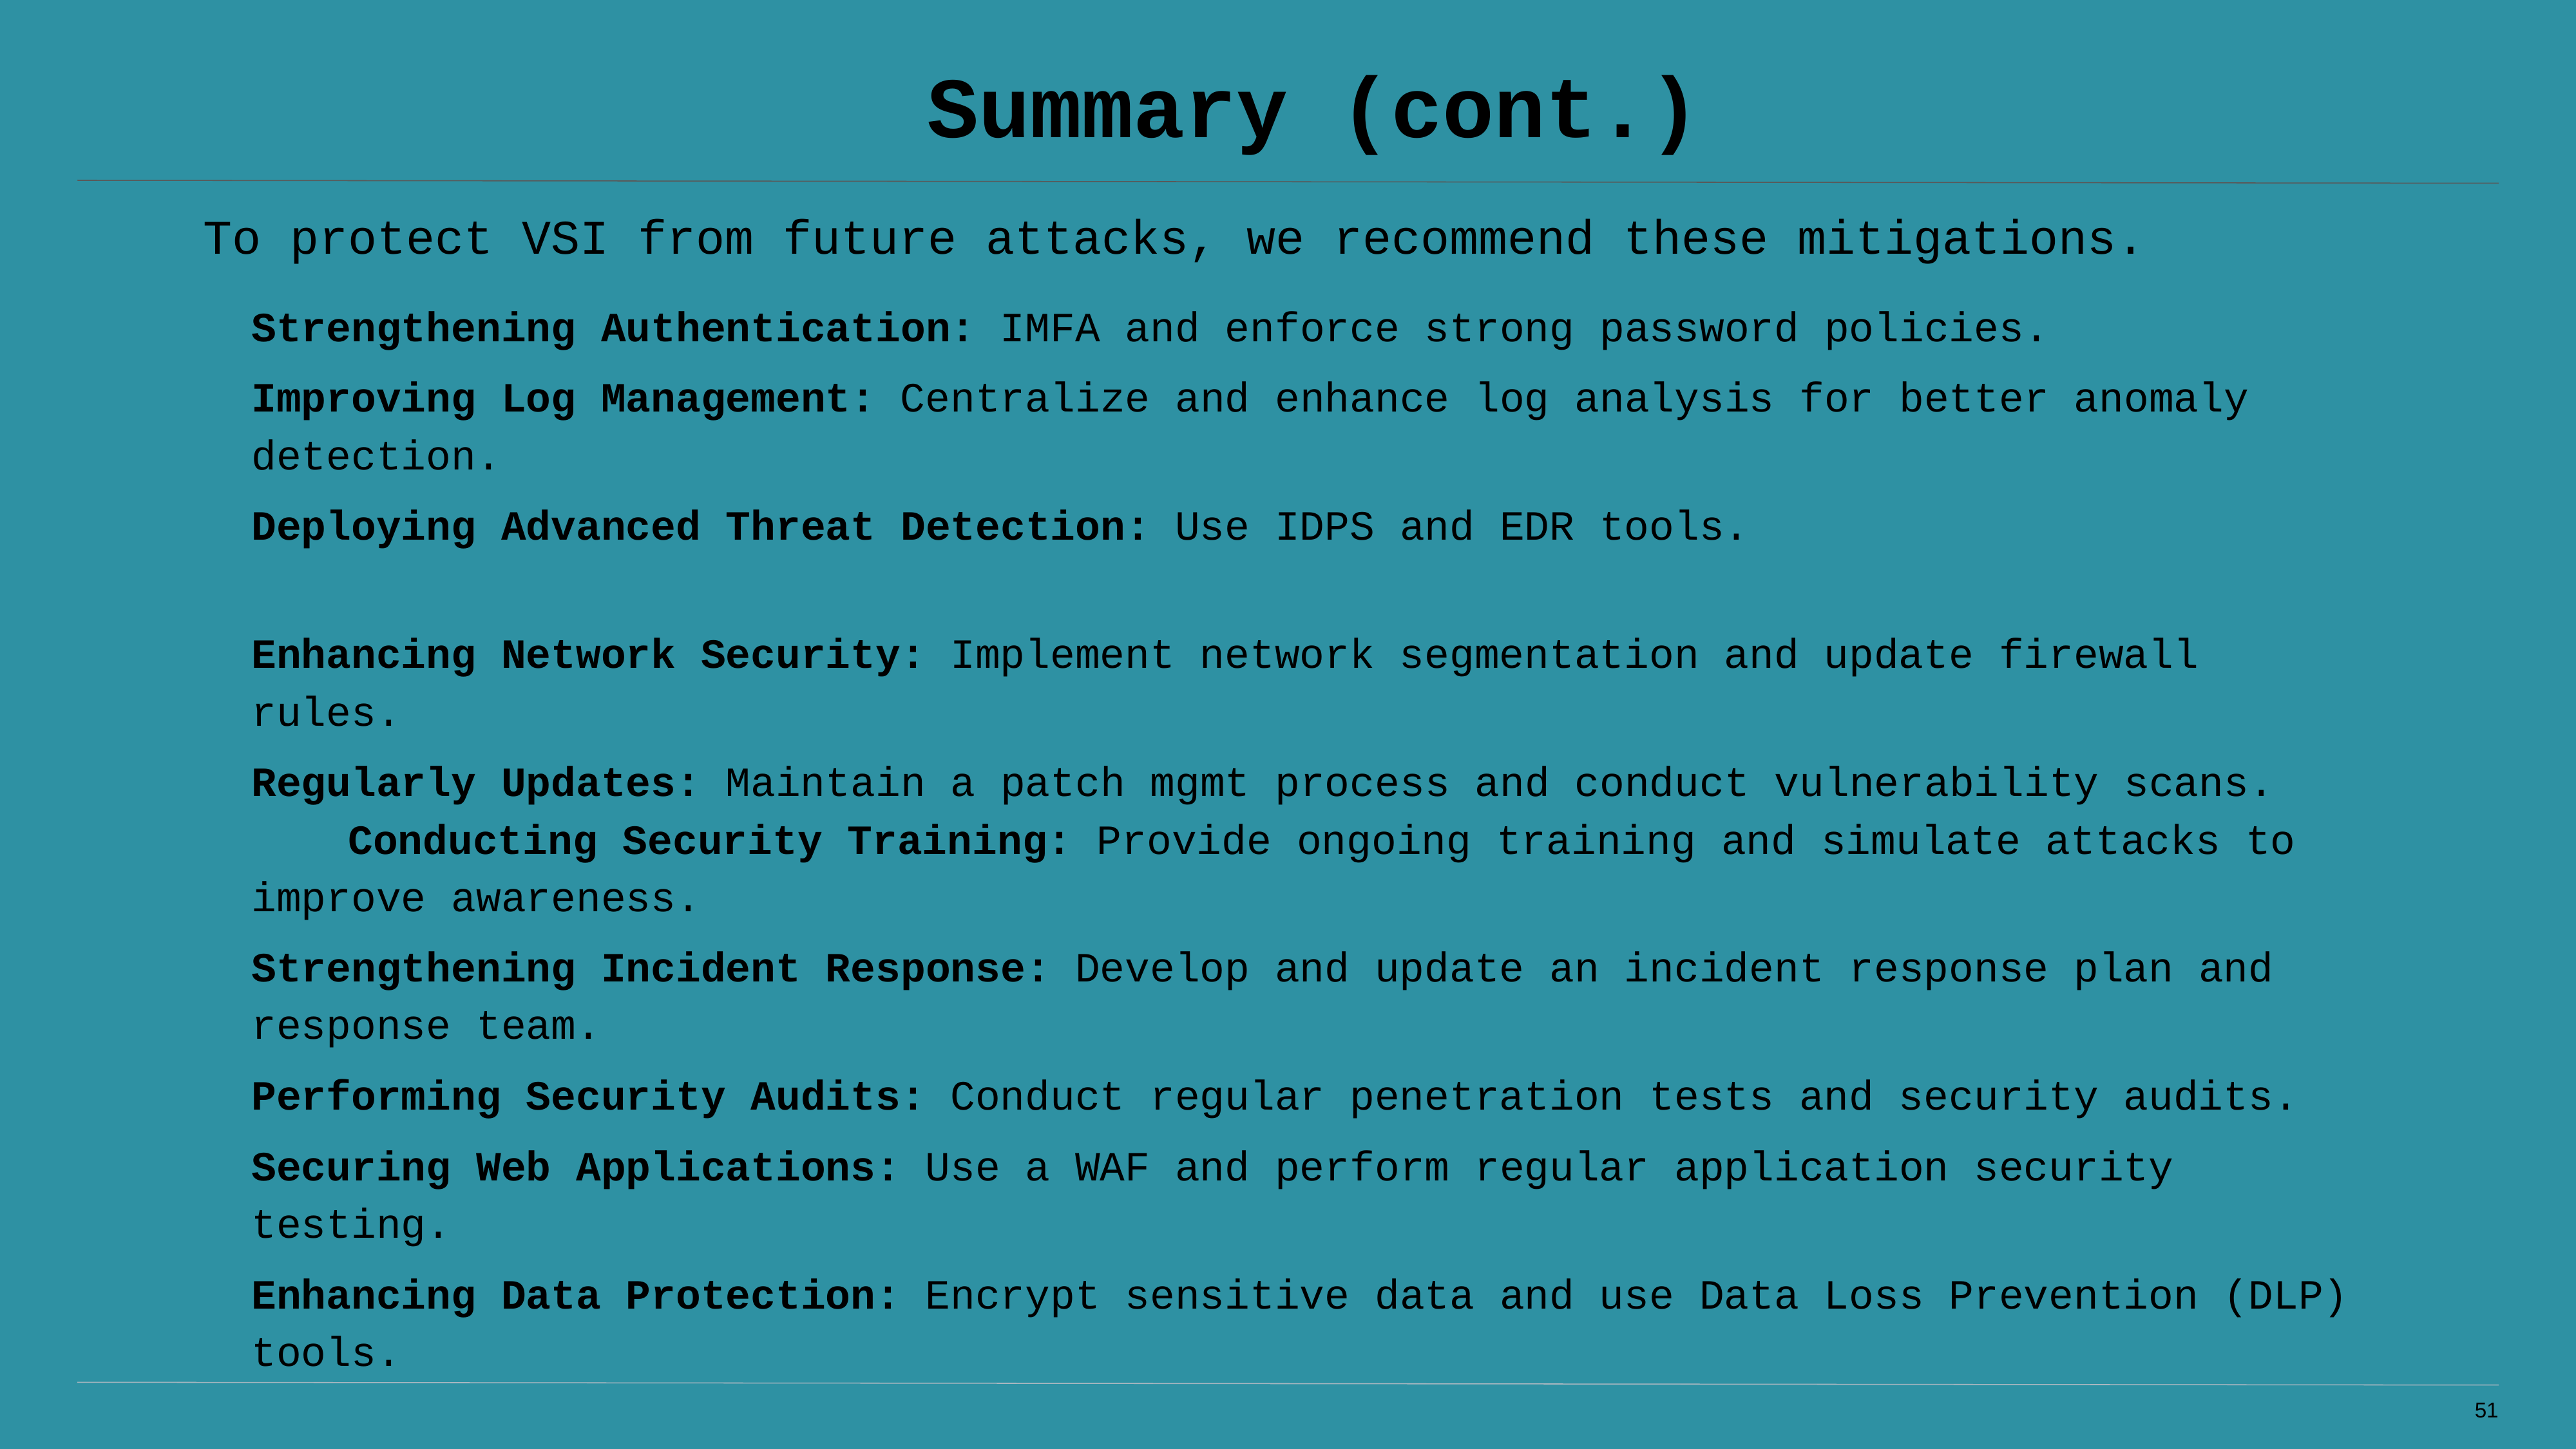

# Summary (cont.)
To protect VSI from future attacks, we recommend these mitigations.

Strengthening Authentication: IMFA and enforce strong password policies.
Improving Log Management: Centralize and enhance log analysis for better anomaly detection.
Deploying Advanced Threat Detection: Use IDPS and EDR tools.
Enhancing Network Security: Implement network segmentation and update firewall rules.
Regularly Updates: Maintain a patch mgmt process and conduct vulnerability scans.		Conducting Security Training: Provide ongoing training and simulate attacks to improve awareness.
Strengthening Incident Response: Develop and update an incident response plan and response team.
Performing Security Audits: Conduct regular penetration tests and security audits.
Securing Web Applications: Use a WAF and perform regular application security testing.
Enhancing Data Protection: Encrypt sensitive data and use Data Loss Prevention (DLP) tools.

51